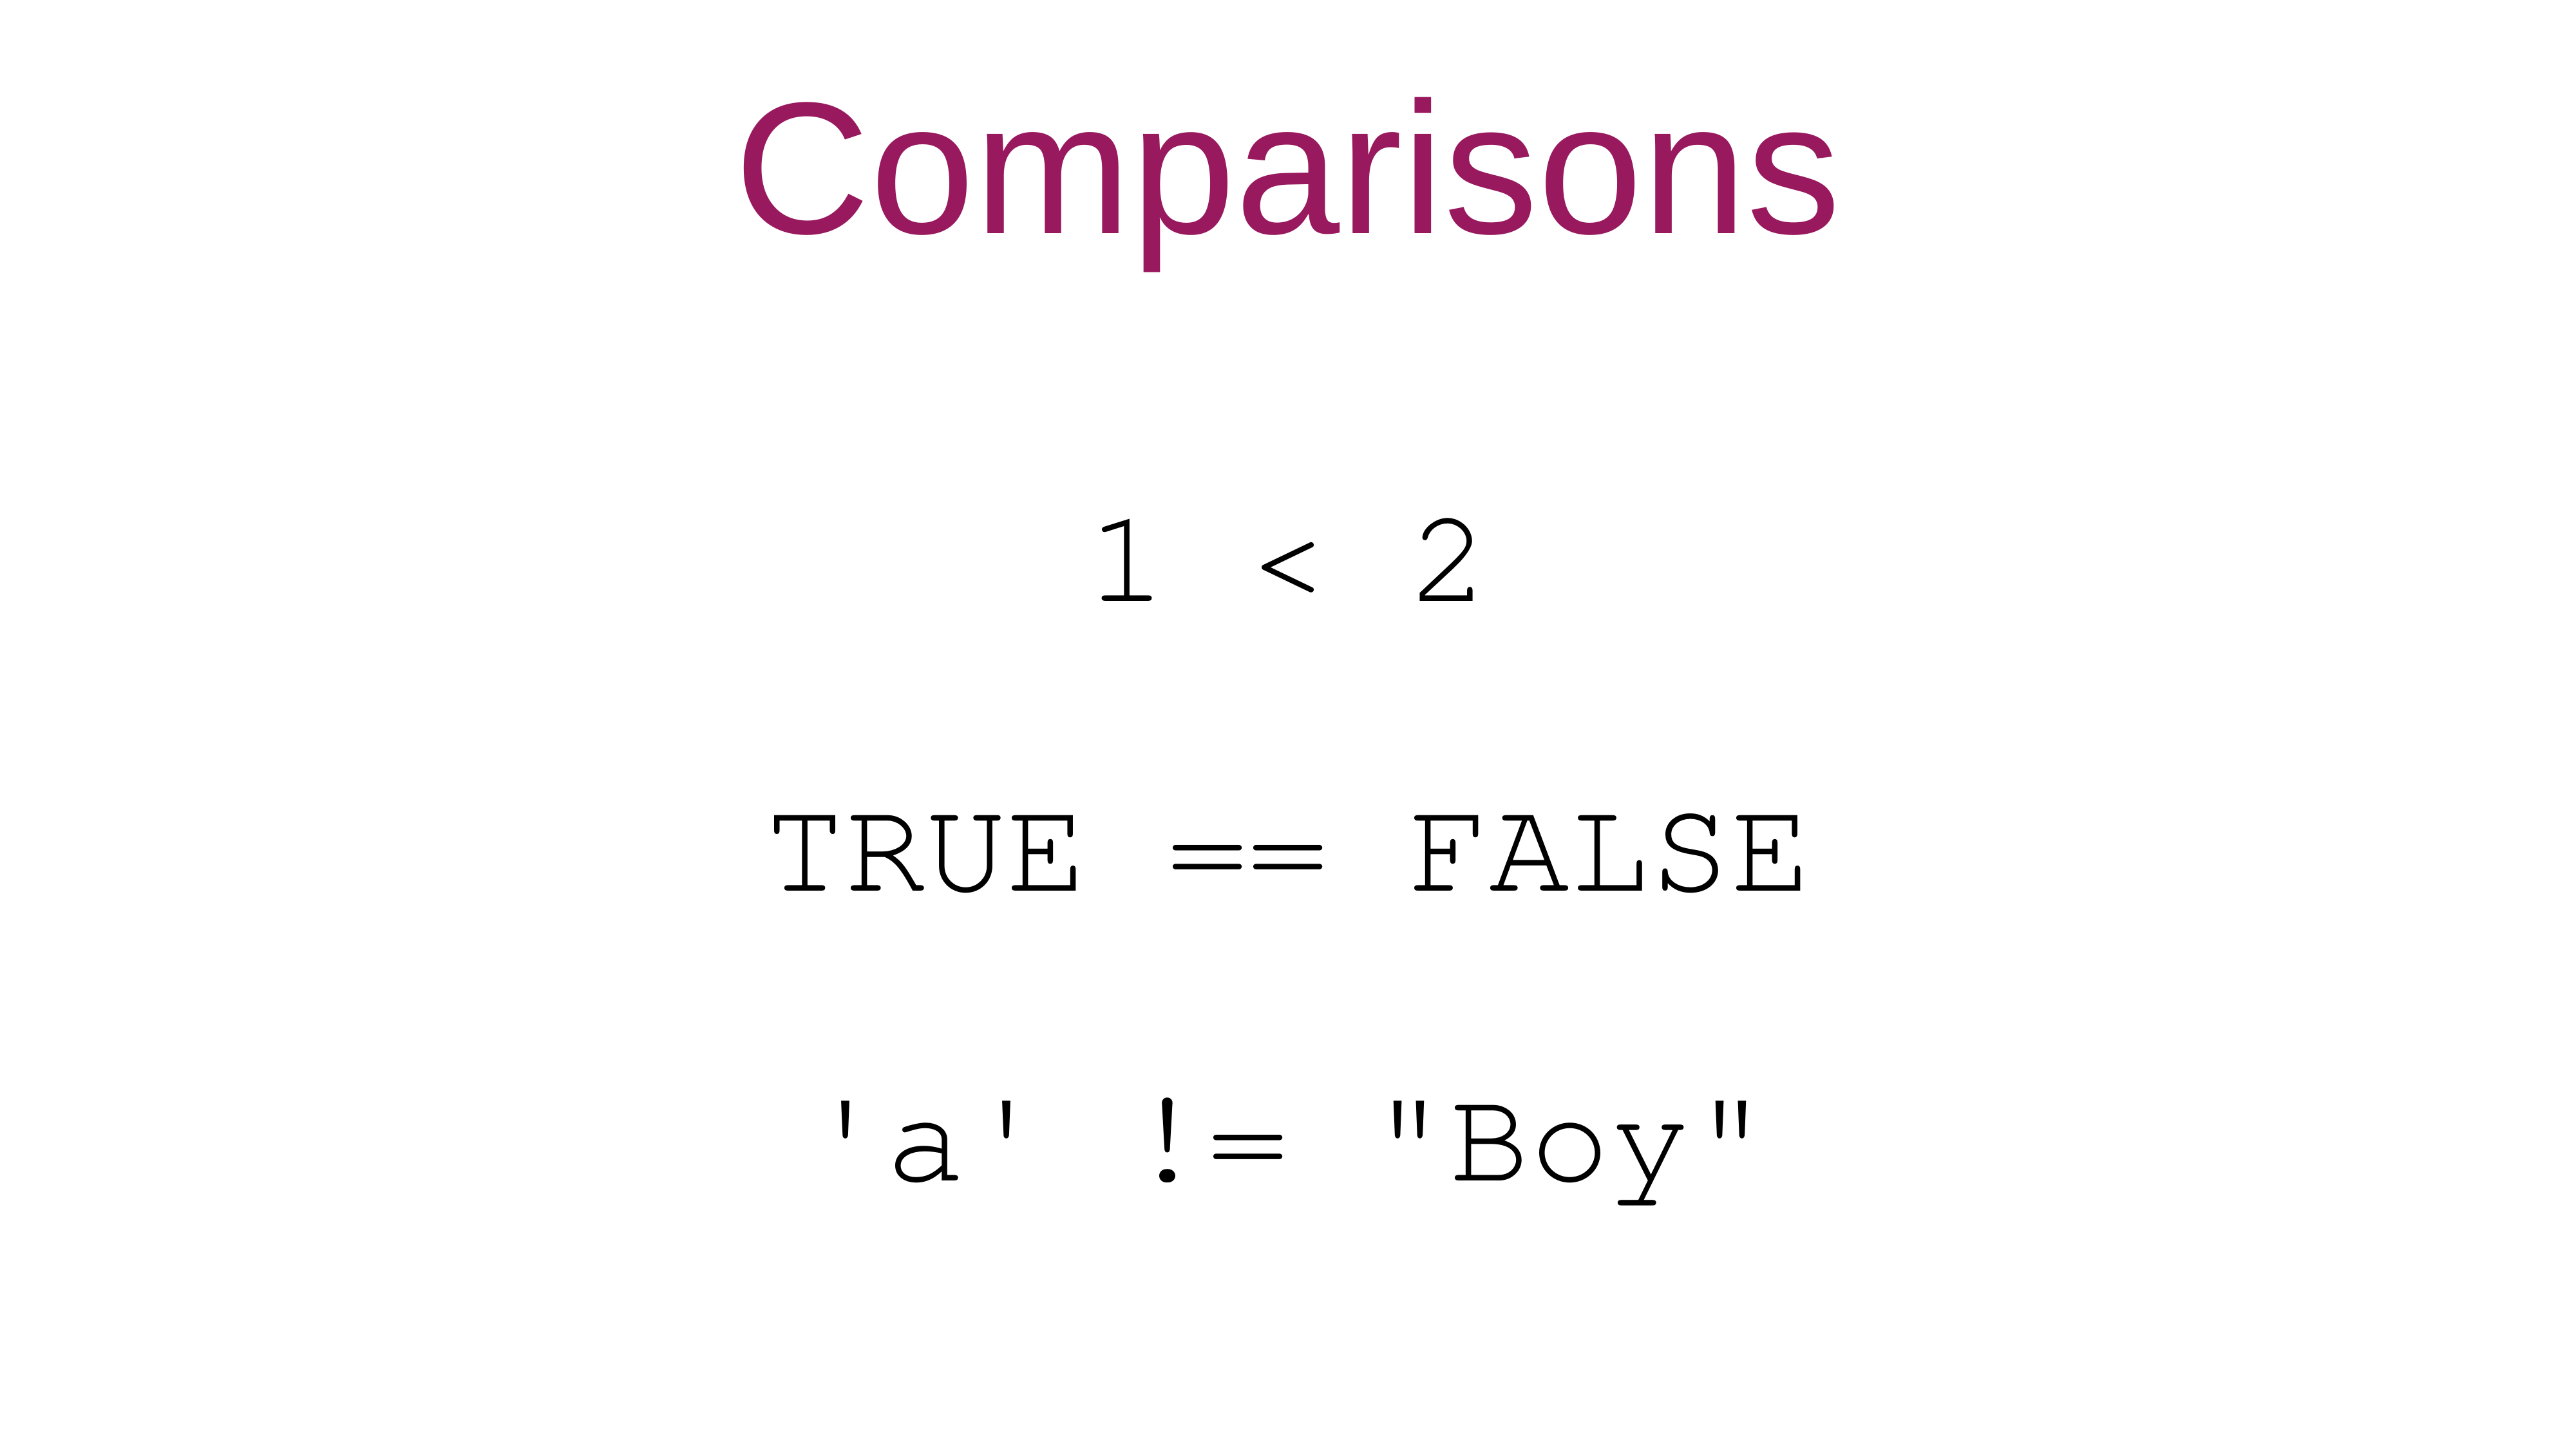

Comparisons
1 < 2
TRUE == FALSE
'a' != "Boy"